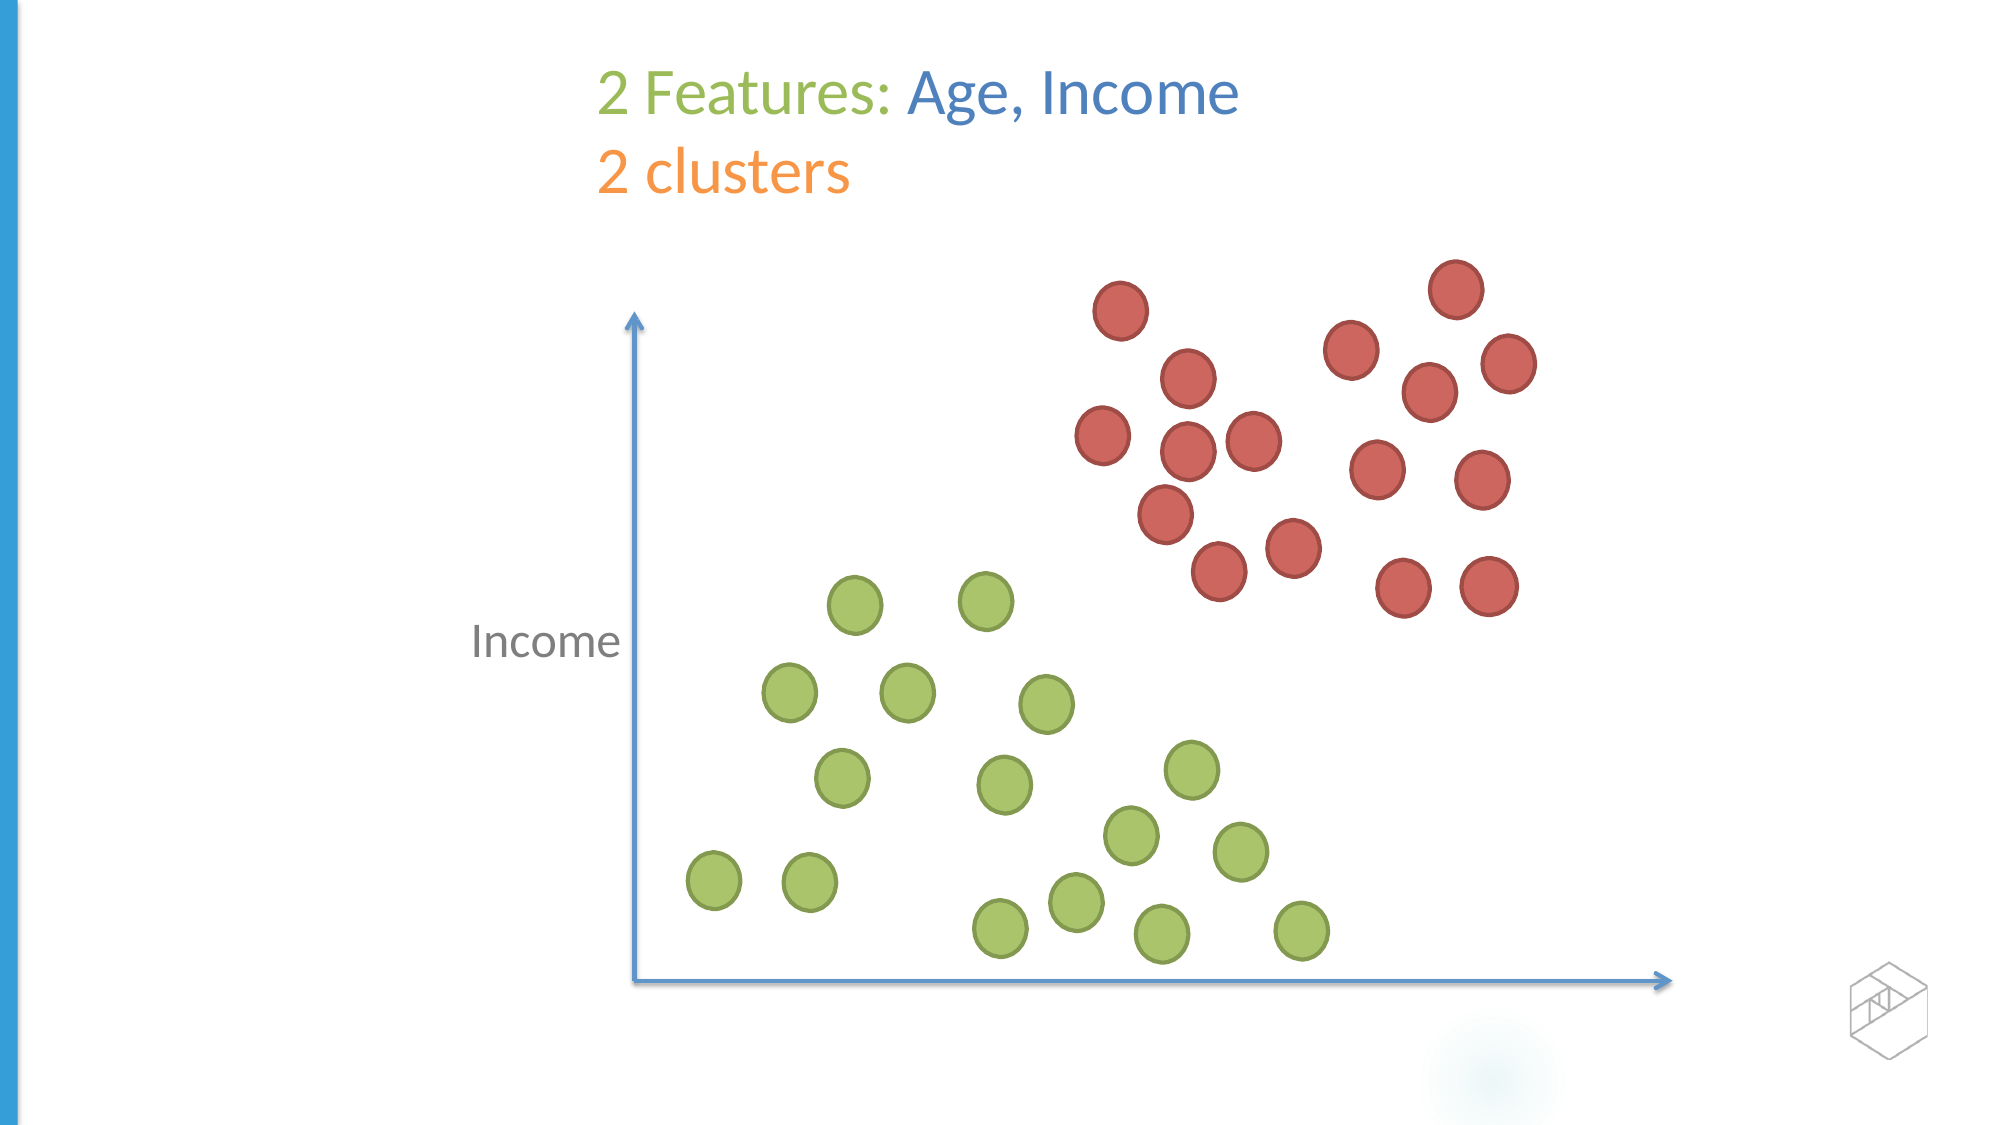

Age
2 Features: Age, Income
2 clusters

Income